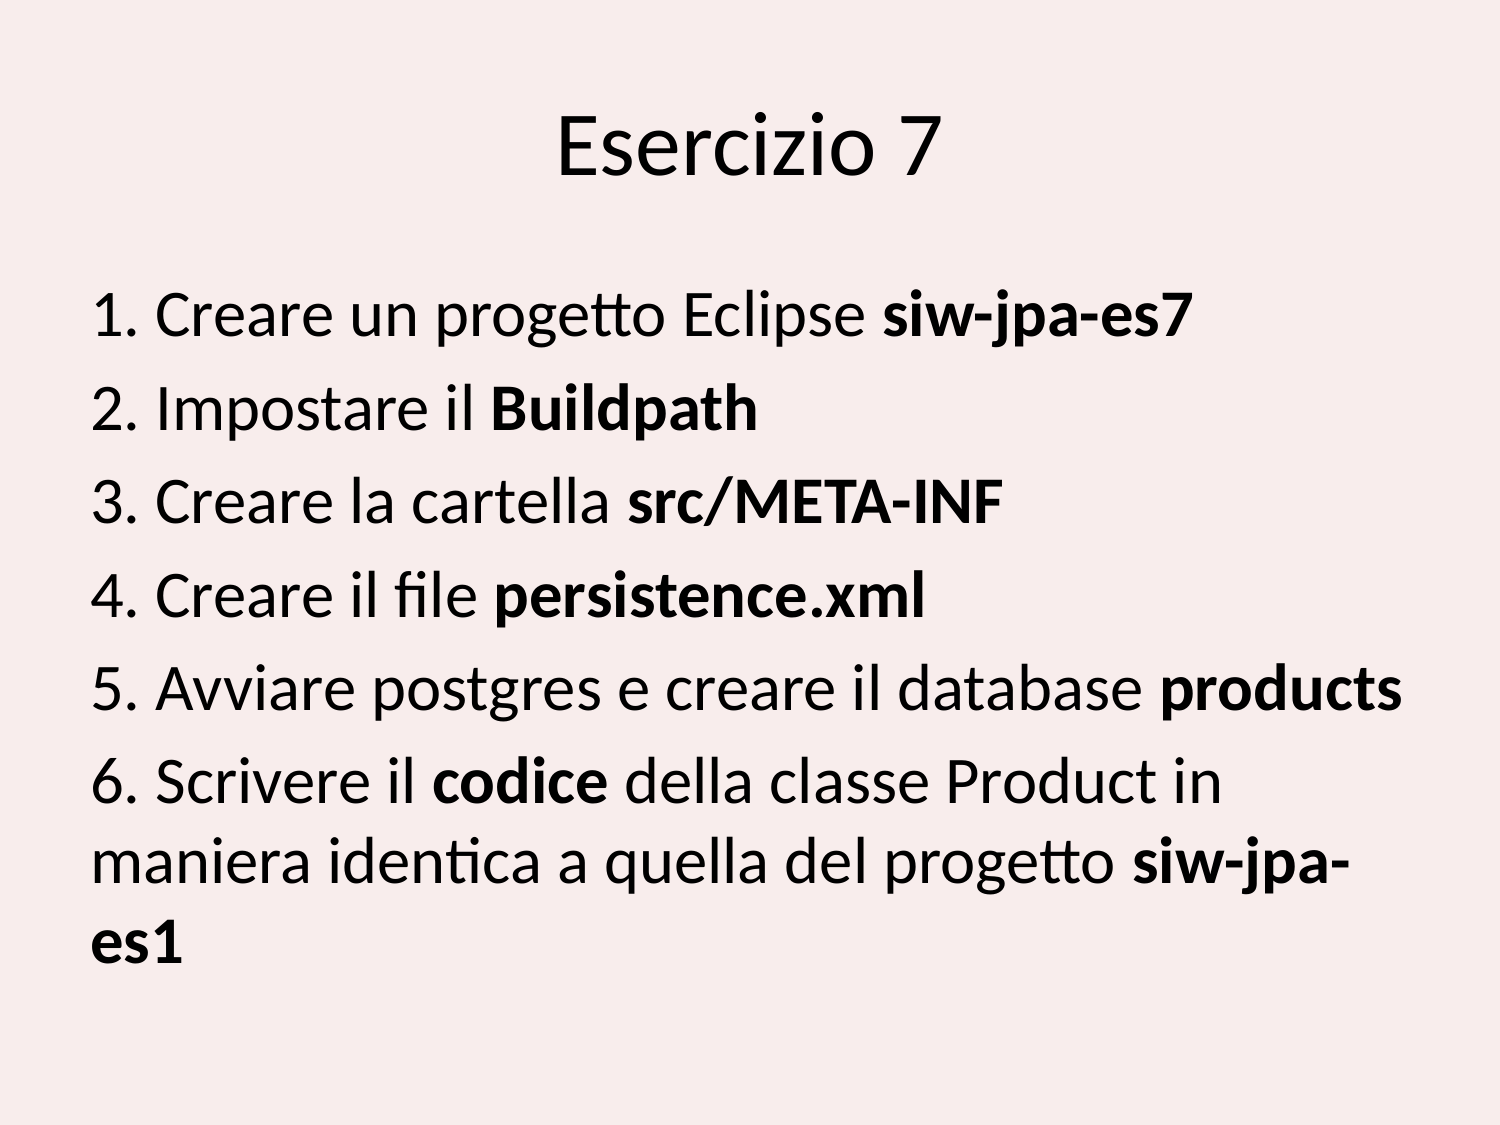

# Esercizio 7
1. Creare un progetto Eclipse siw-jpa-es7
2. Impostare il Buildpath
3. Creare la cartella src/META-INF
4. Creare il file persistence.xml
5. Avviare postgres e creare il database products
6. Scrivere il codice della classe Product in maniera identica a quella del progetto siw-jpa-es1